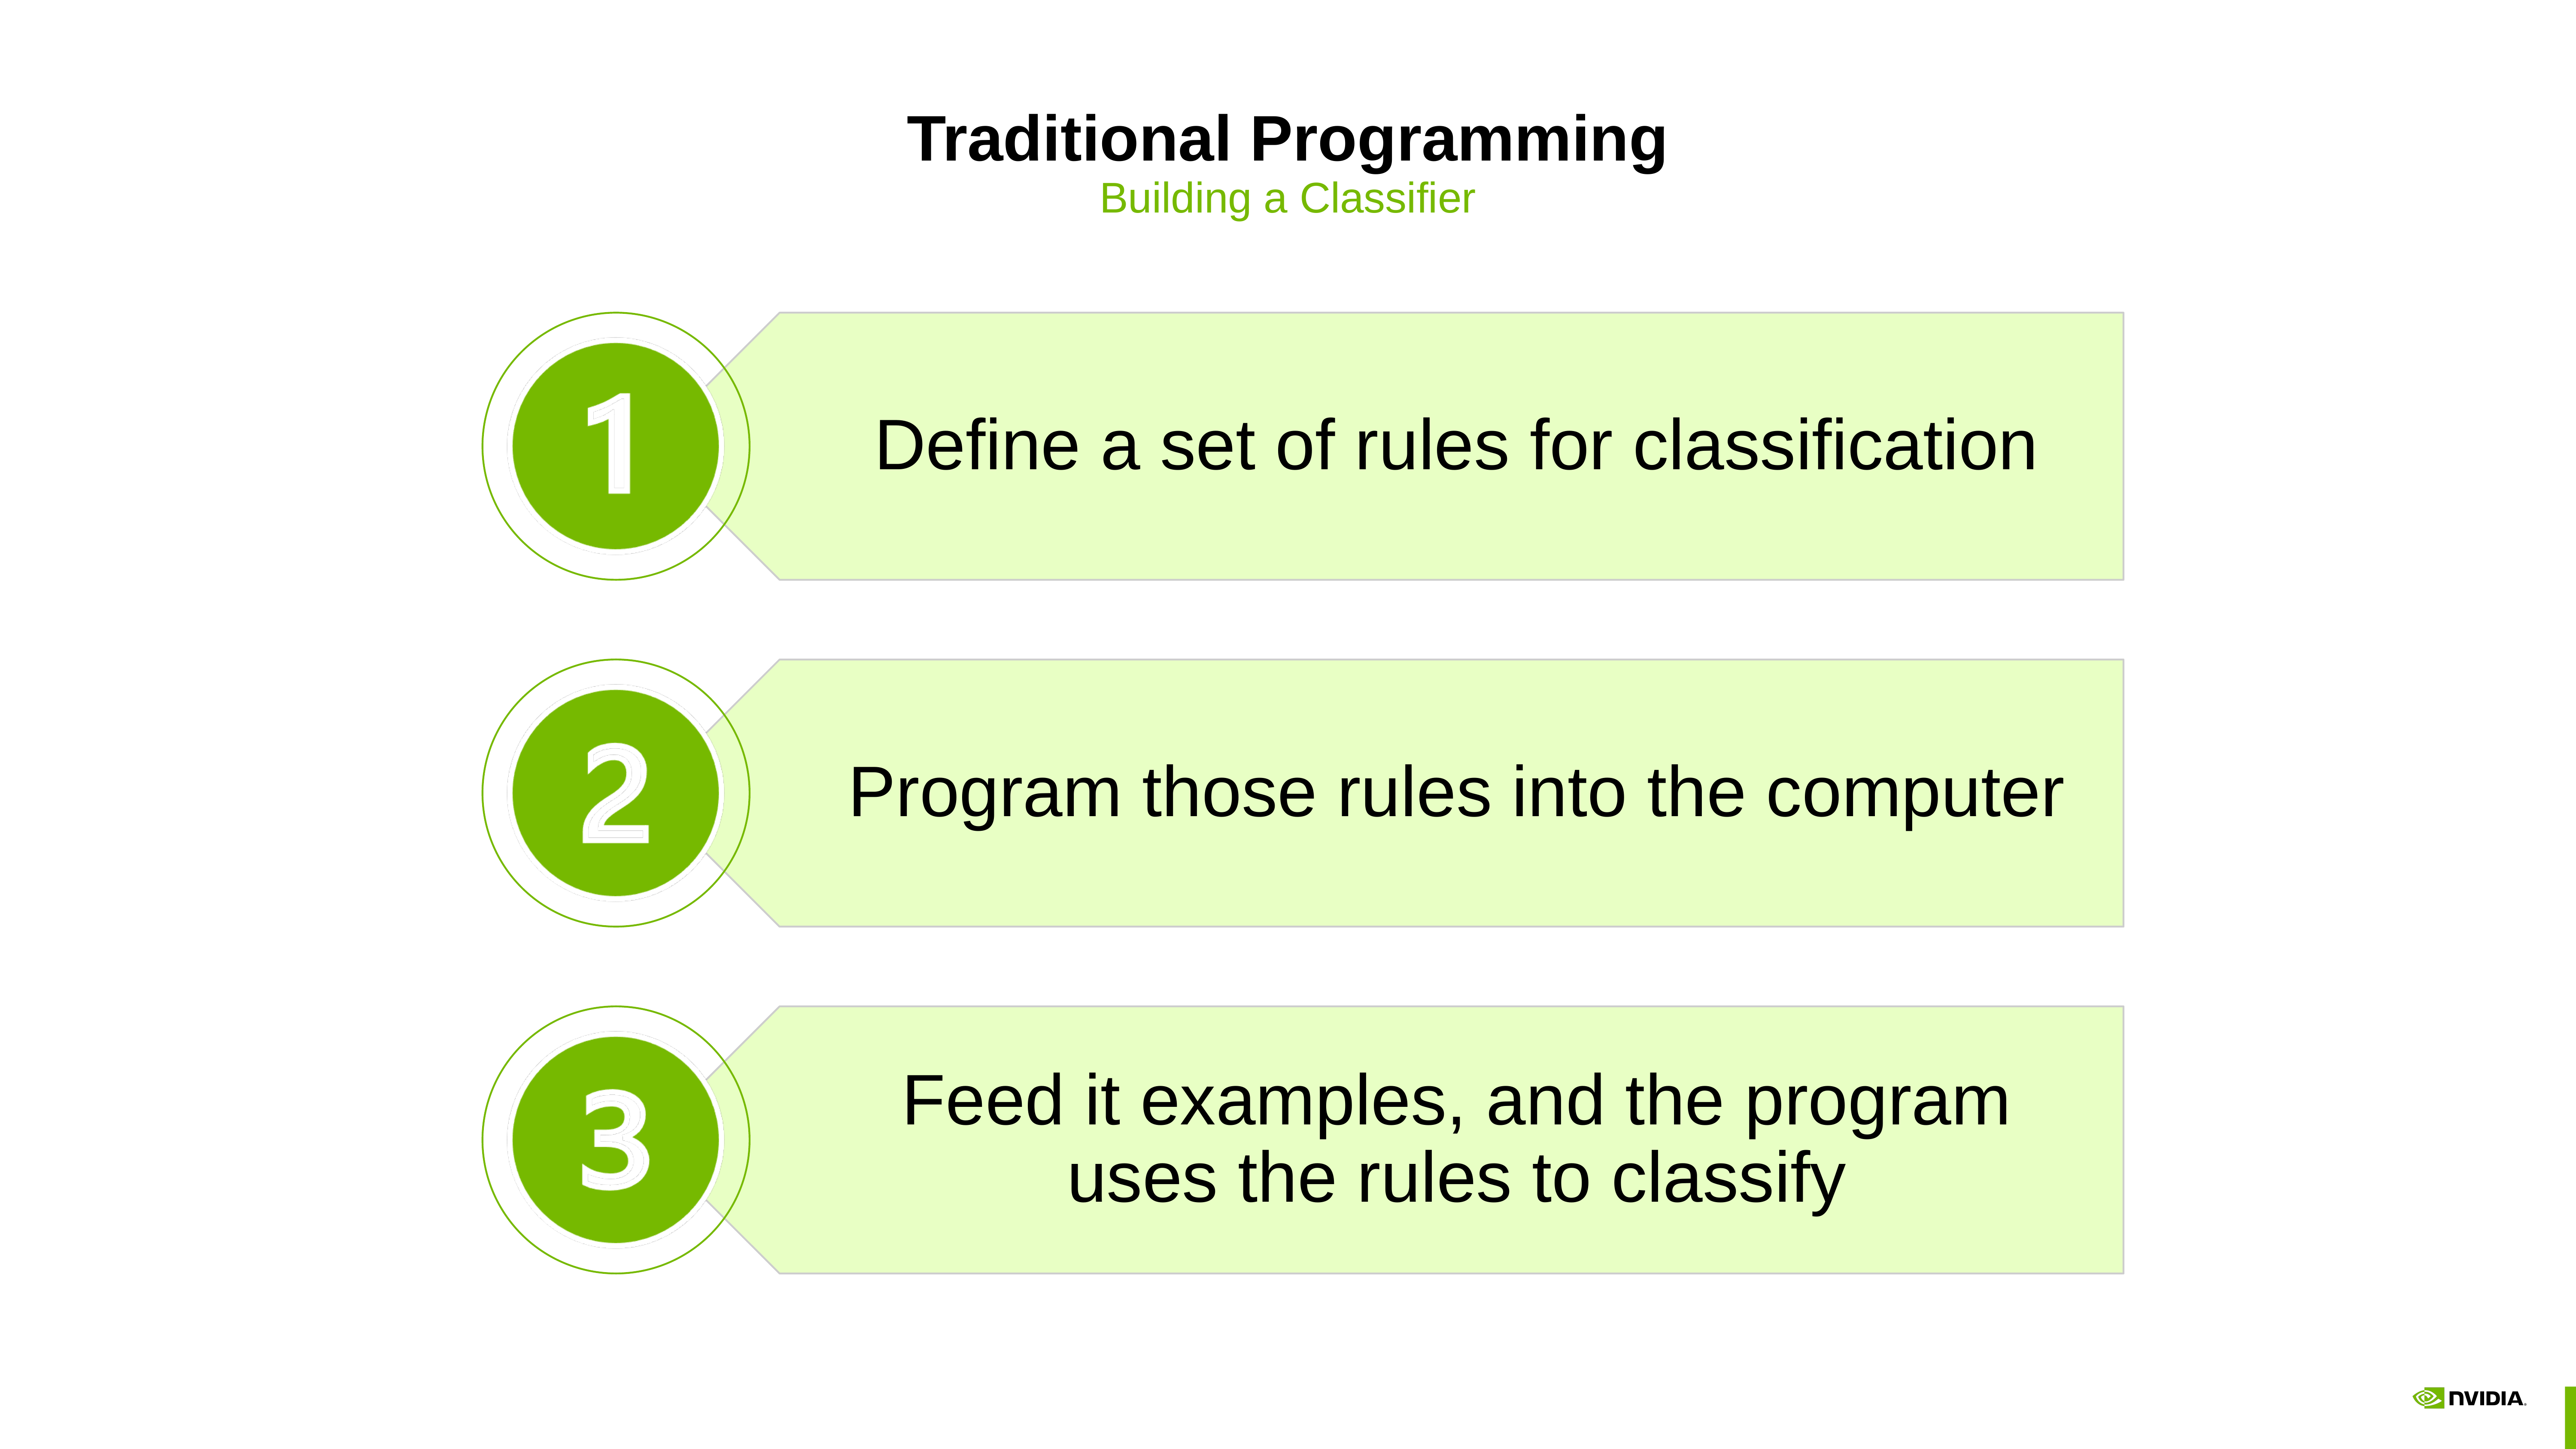

# Traditional Programming
Building a Classifier

Define a set of rules for classification

Program those rules into the computer

Feed it examples, and the program uses the rules to classify